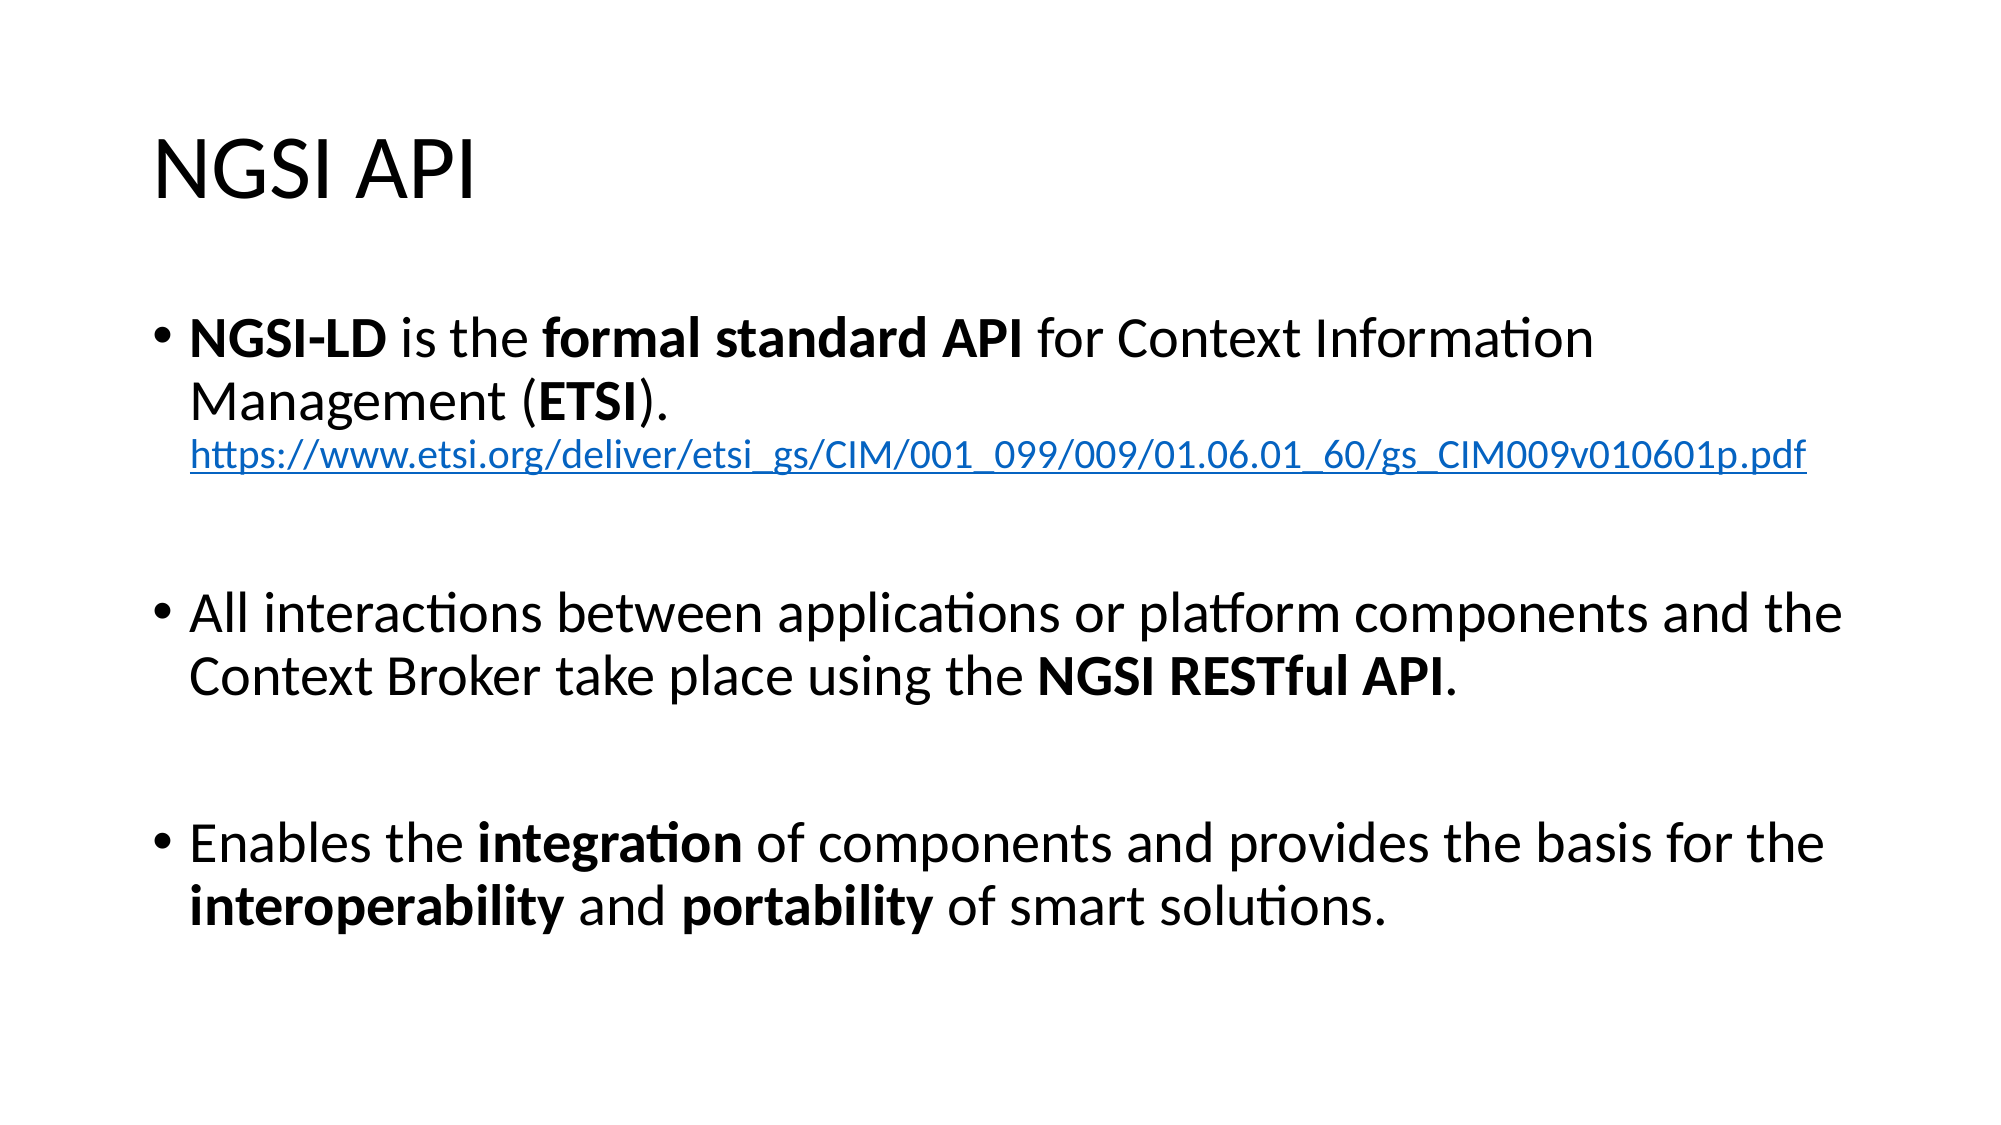

# NGSI API
NGSI-LD is the formal standard API for Context Information Management (ETSI).
https://www.etsi.org/deliver/etsi_gs/CIM/001_099/009/01.06.01_60/gs_CIM009v010601p.pdf

All interactions between applications or platform components and the Context Broker take place using the NGSI RESTful API.

Enables the integration of components and provides the basis for the interoperability and portability of smart solutions.